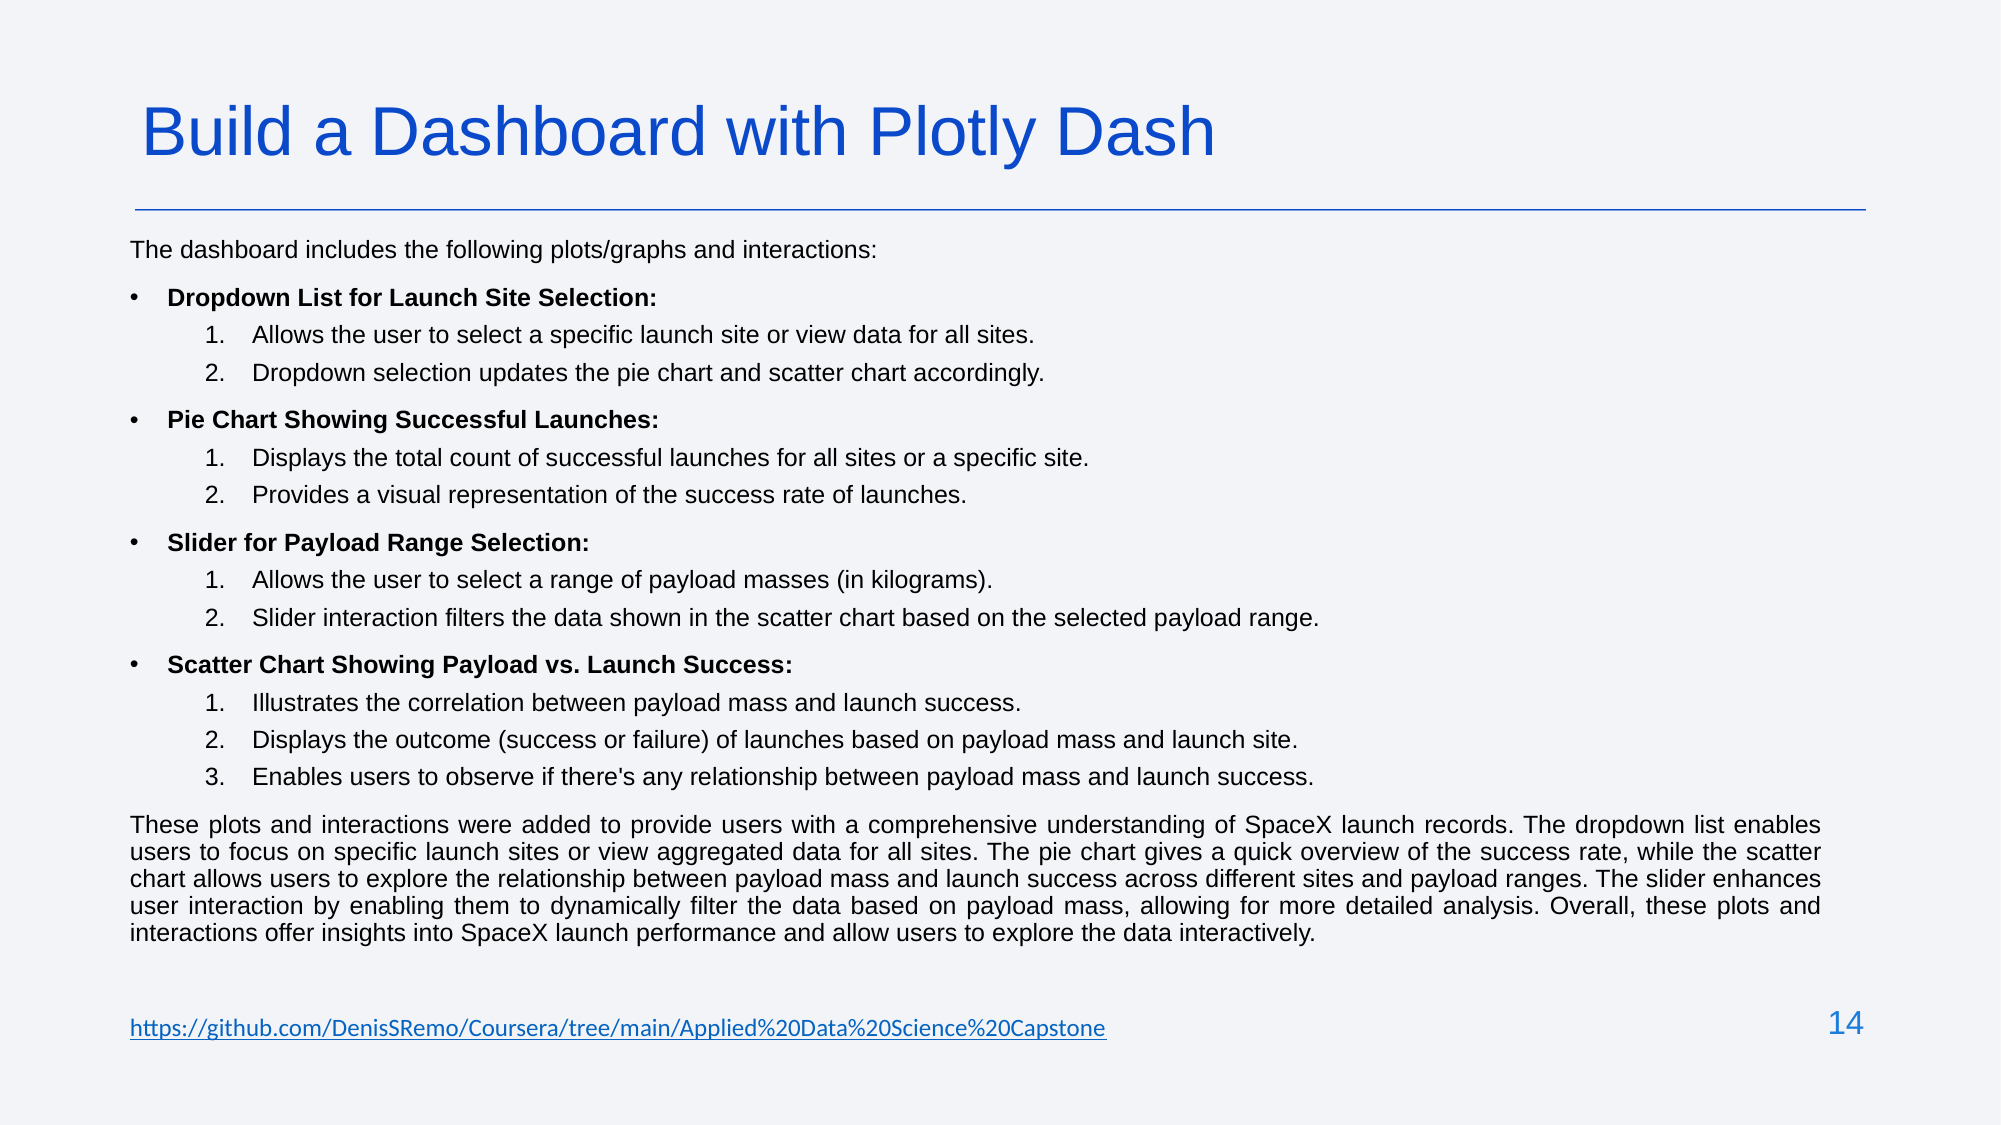

Build a Dashboard with Plotly Dash
The dashboard includes the following plots/graphs and interactions:
Dropdown List for Launch Site Selection:
Allows the user to select a specific launch site or view data for all sites.
Dropdown selection updates the pie chart and scatter chart accordingly.
Pie Chart Showing Successful Launches:
Displays the total count of successful launches for all sites or a specific site.
Provides a visual representation of the success rate of launches.
Slider for Payload Range Selection:
Allows the user to select a range of payload masses (in kilograms).
Slider interaction filters the data shown in the scatter chart based on the selected payload range.
Scatter Chart Showing Payload vs. Launch Success:
Illustrates the correlation between payload mass and launch success.
Displays the outcome (success or failure) of launches based on payload mass and launch site.
Enables users to observe if there's any relationship between payload mass and launch success.
These plots and interactions were added to provide users with a comprehensive understanding of SpaceX launch records. The dropdown list enables users to focus on specific launch sites or view aggregated data for all sites. The pie chart gives a quick overview of the success rate, while the scatter chart allows users to explore the relationship between payload mass and launch success across different sites and payload ranges. The slider enhances user interaction by enabling them to dynamically filter the data based on payload mass, allowing for more detailed analysis. Overall, these plots and interactions offer insights into SpaceX launch performance and allow users to explore the data interactively.

https://github.com/DenisSRemo/Coursera/tree/main/Applied%20Data%20Science%20Capstone

14